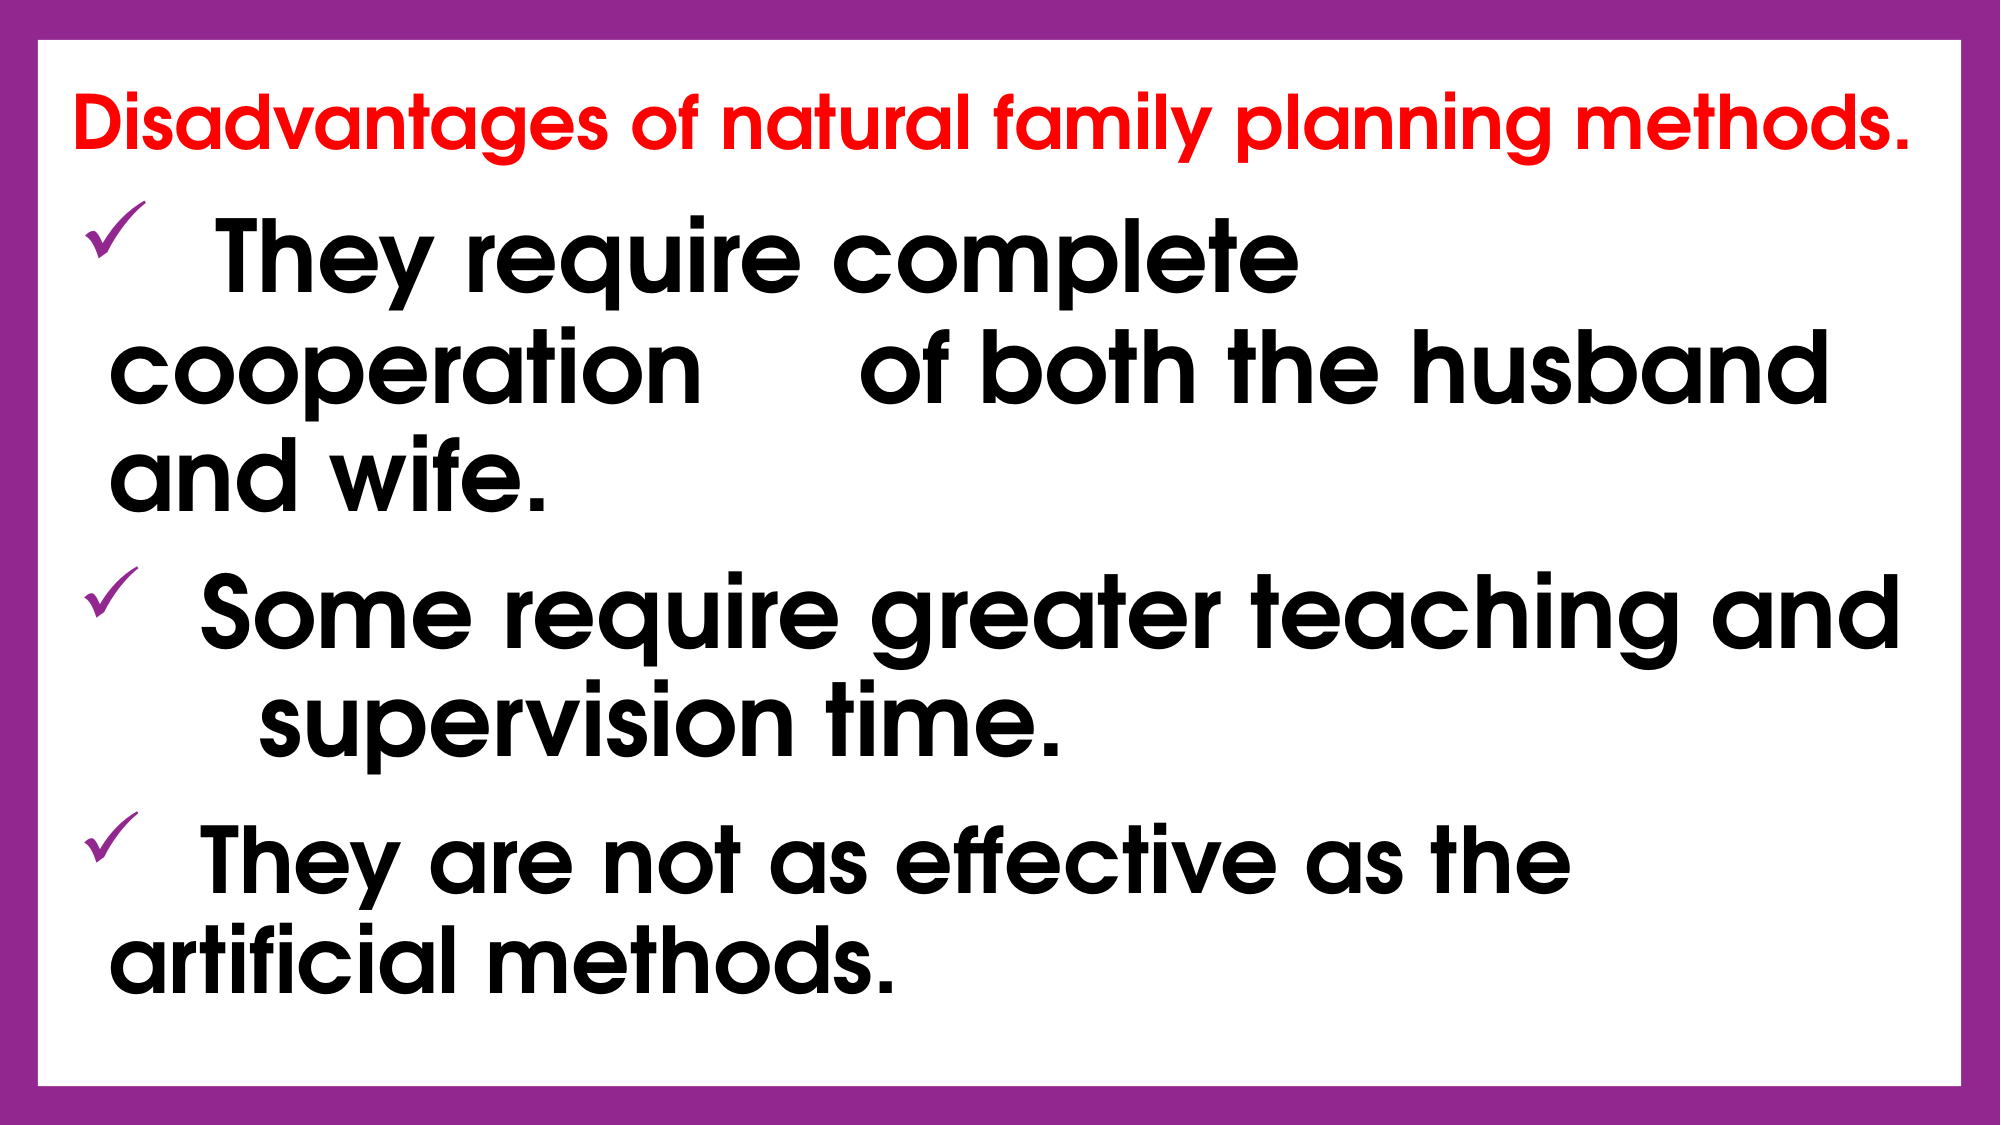

Disadvantages of natural family planning methods.
  They require complete cooperation 	of both the husband and wife.
  Some require greater teaching and 	supervision time.
  They are not as effective as the 	artificial methods.